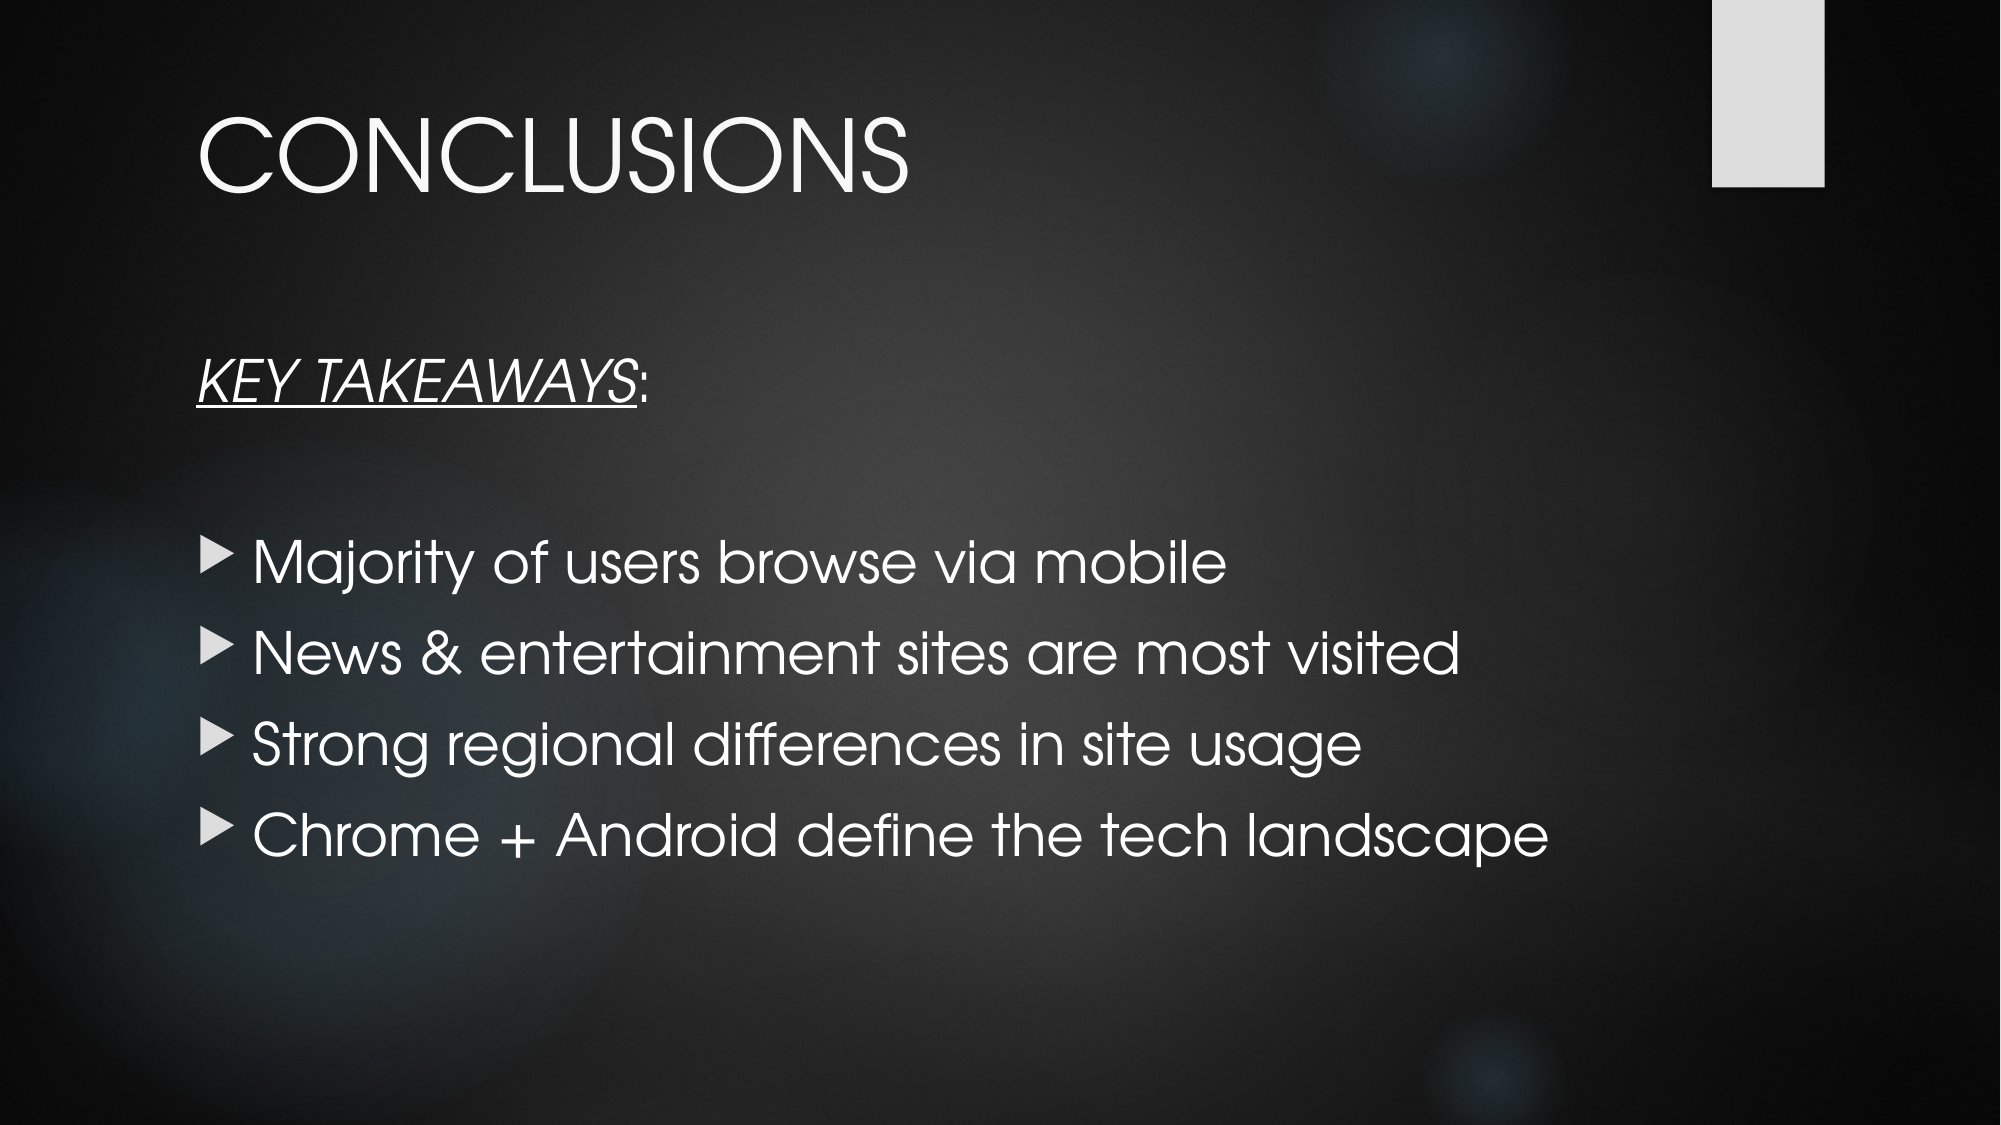

# CONCLUSIONS
KEY TAKEAWAYS:

Majority of users browse via mobile
News & entertainment sites are most visited
Strong regional differences in site usage
Chrome + Android define the tech landscape